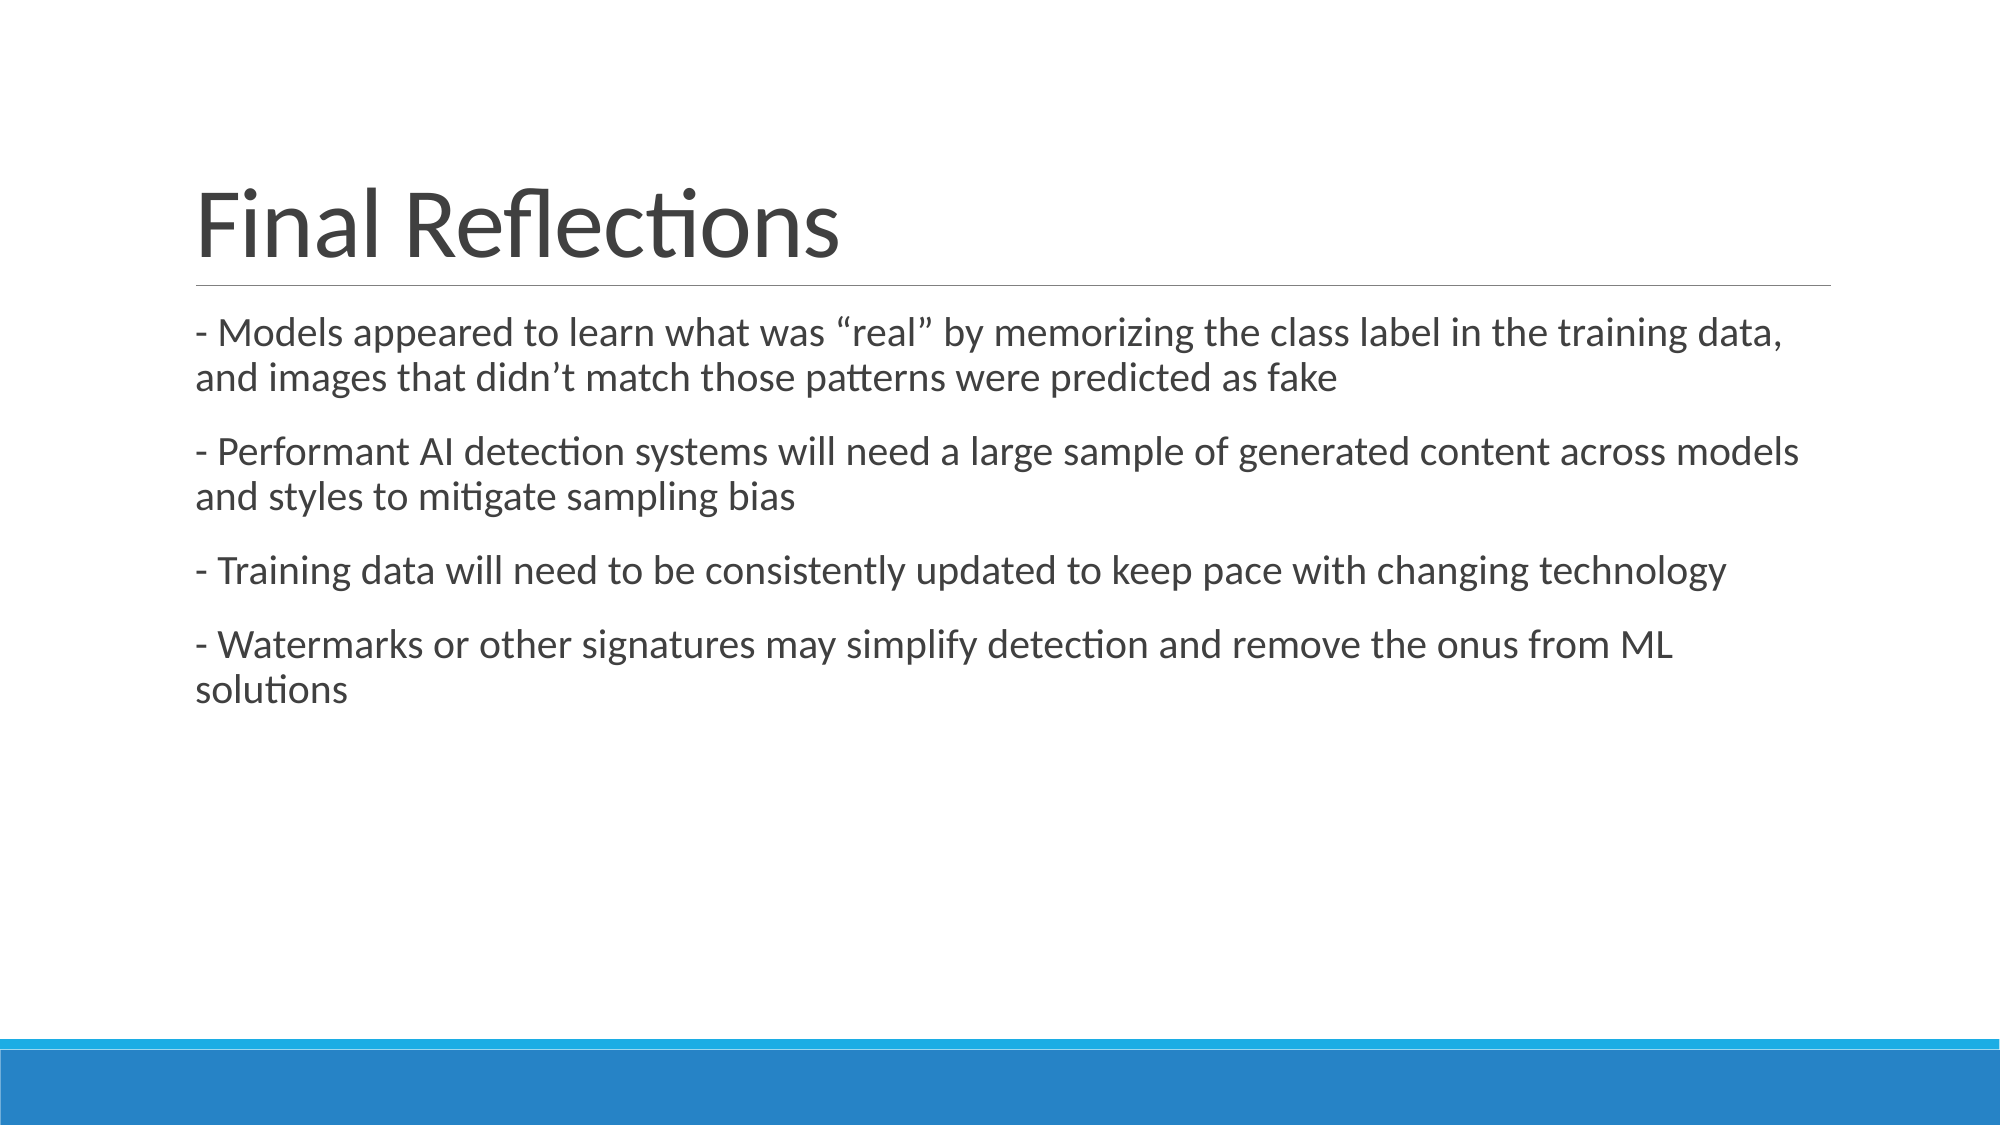

# Final Reflections
- Models appeared to learn what was “real” by memorizing the class label in the training data, and images that didn’t match those patterns were predicted as fake
- Performant AI detection systems will need a large sample of generated content across models and styles to mitigate sampling bias
- Training data will need to be consistently updated to keep pace with changing technology
- Watermarks or other signatures may simplify detection and remove the onus from ML solutions